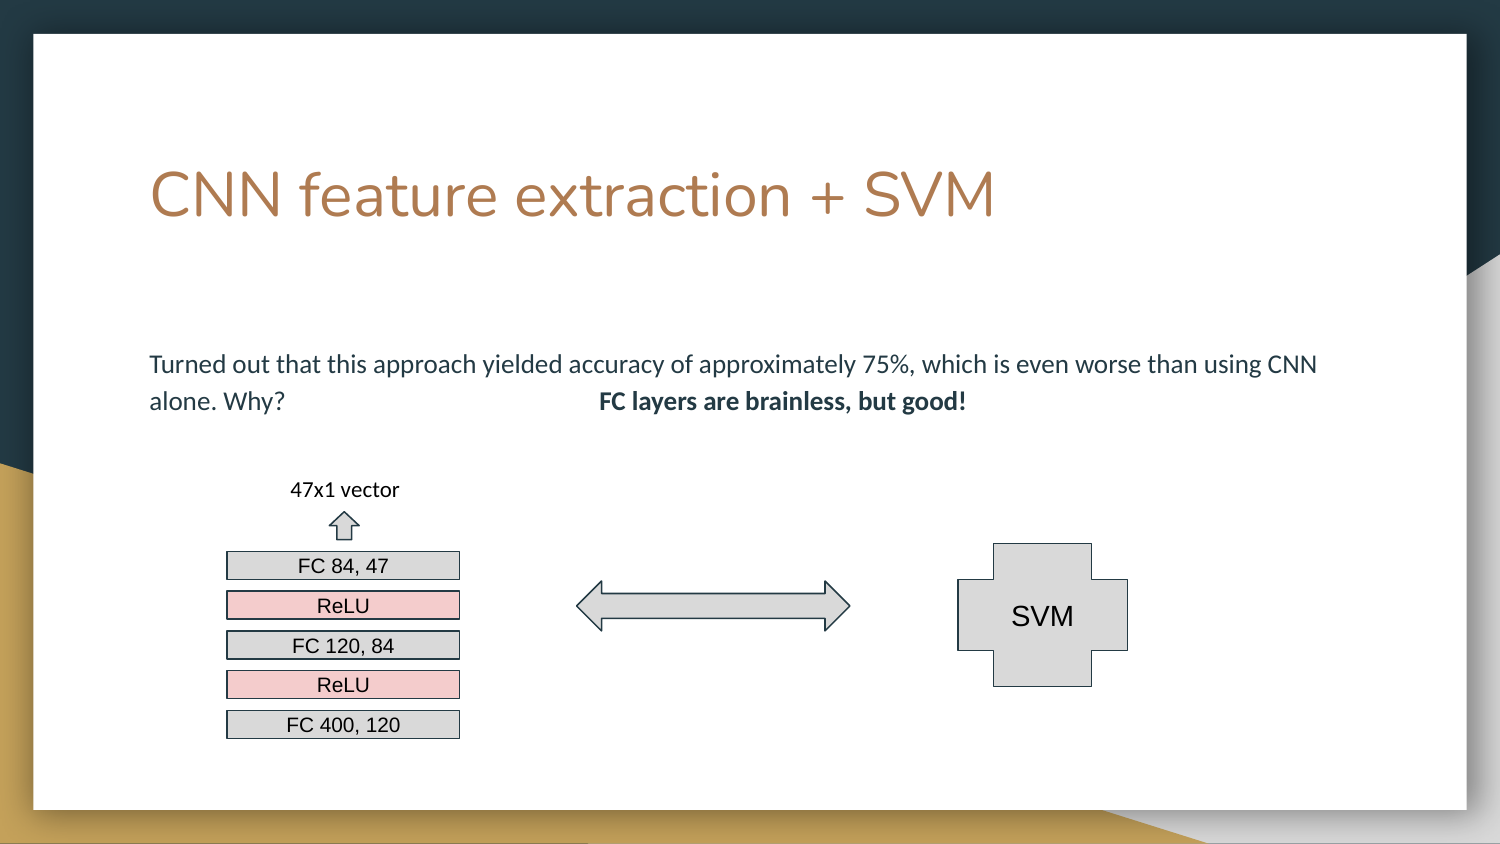

# CNN feature extraction + SVM

Turned out that this approach yielded accuracy of approximately 75%, which is even worse than using CNN alone. Why?			FC layers are brainless, but good!

47x1 vector

SVM
FC 84, 47

ReLU
FC 120, 84
ReLU
FC 400, 120